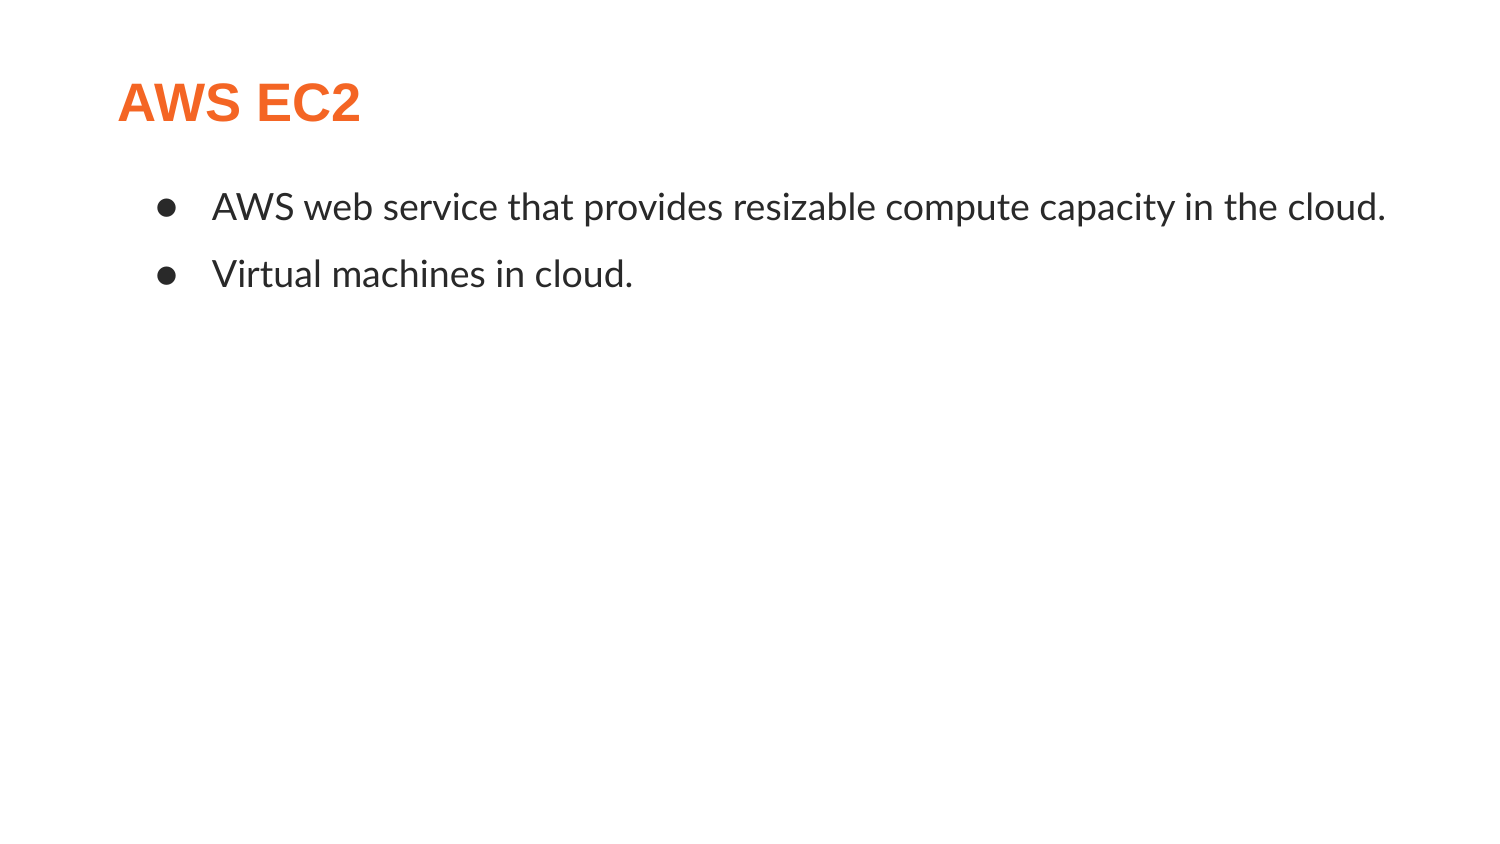

AWS EC2
AWS web service that provides resizable compute capacity in the cloud.
Virtual machines in cloud.